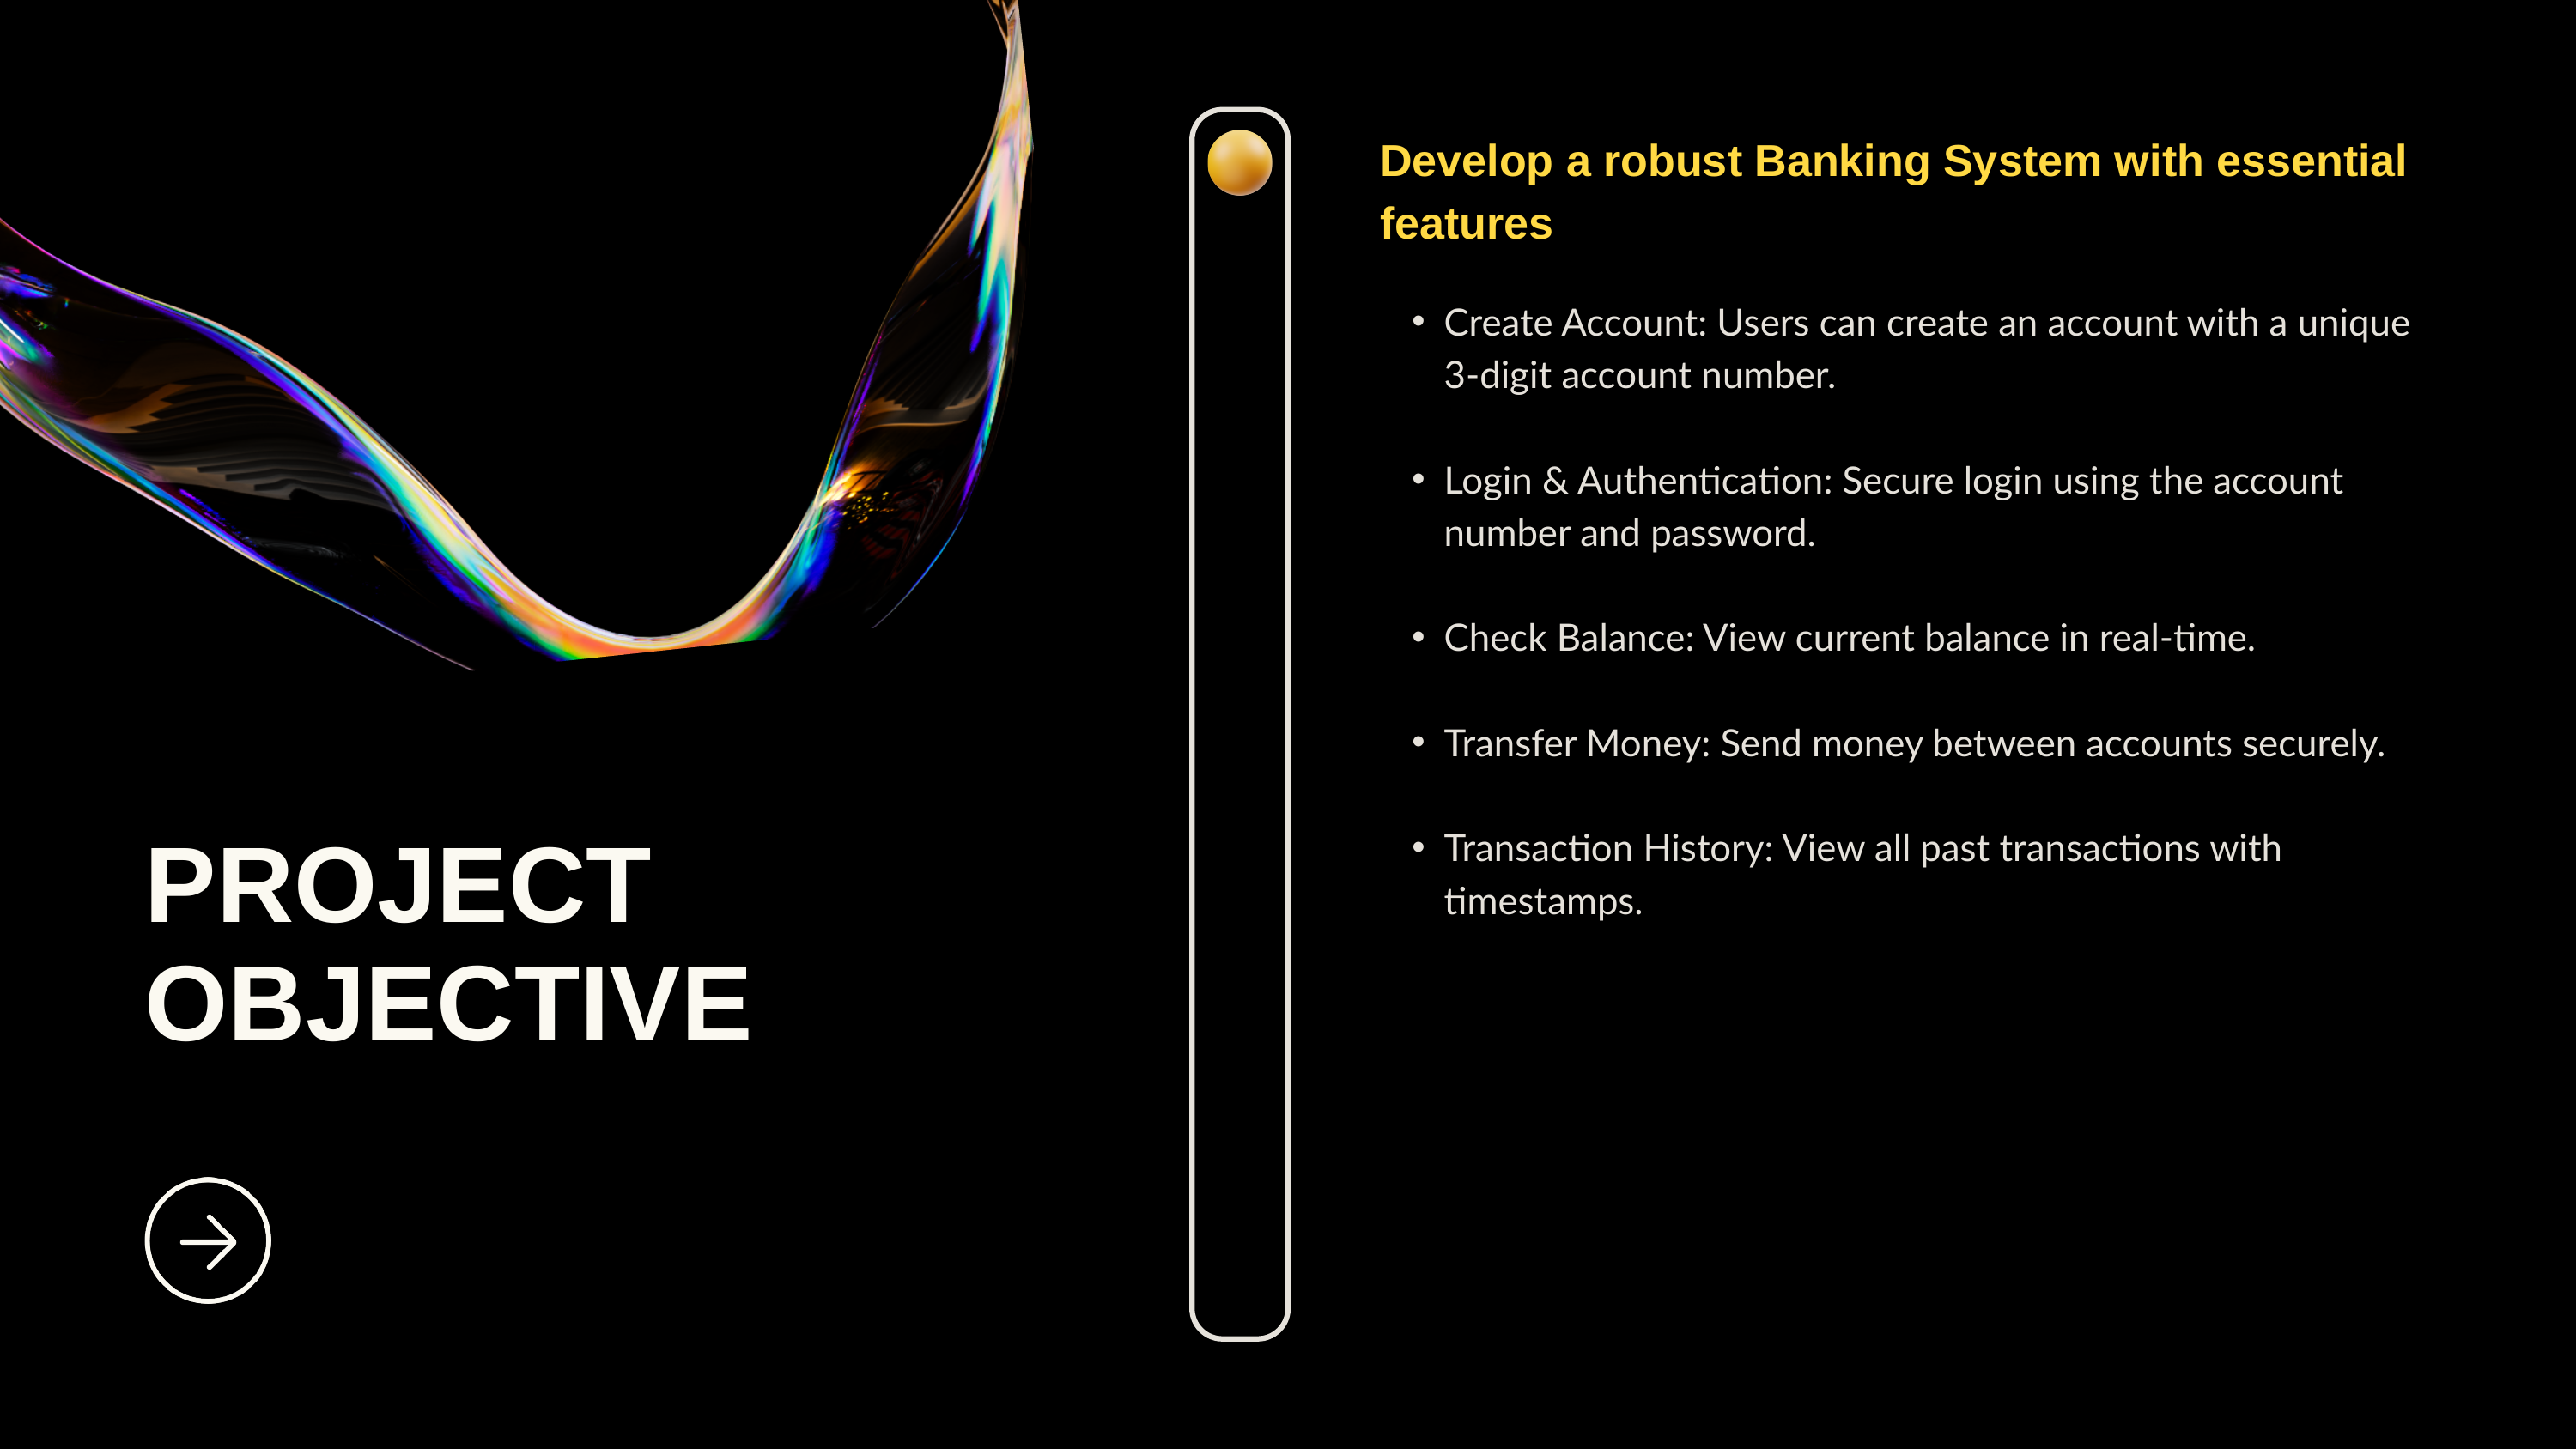

Develop a robust Banking System with essential features

Create Account: Users can create an account with a unique 3-digit account number.

Login & Authentication: Secure login using the account number and password.

Check Balance: View current balance in real-time.

Transfer Money: Send money between accounts securely.

Transaction History: View all past transactions with timestamps.

PROJECT OBJECTIVE